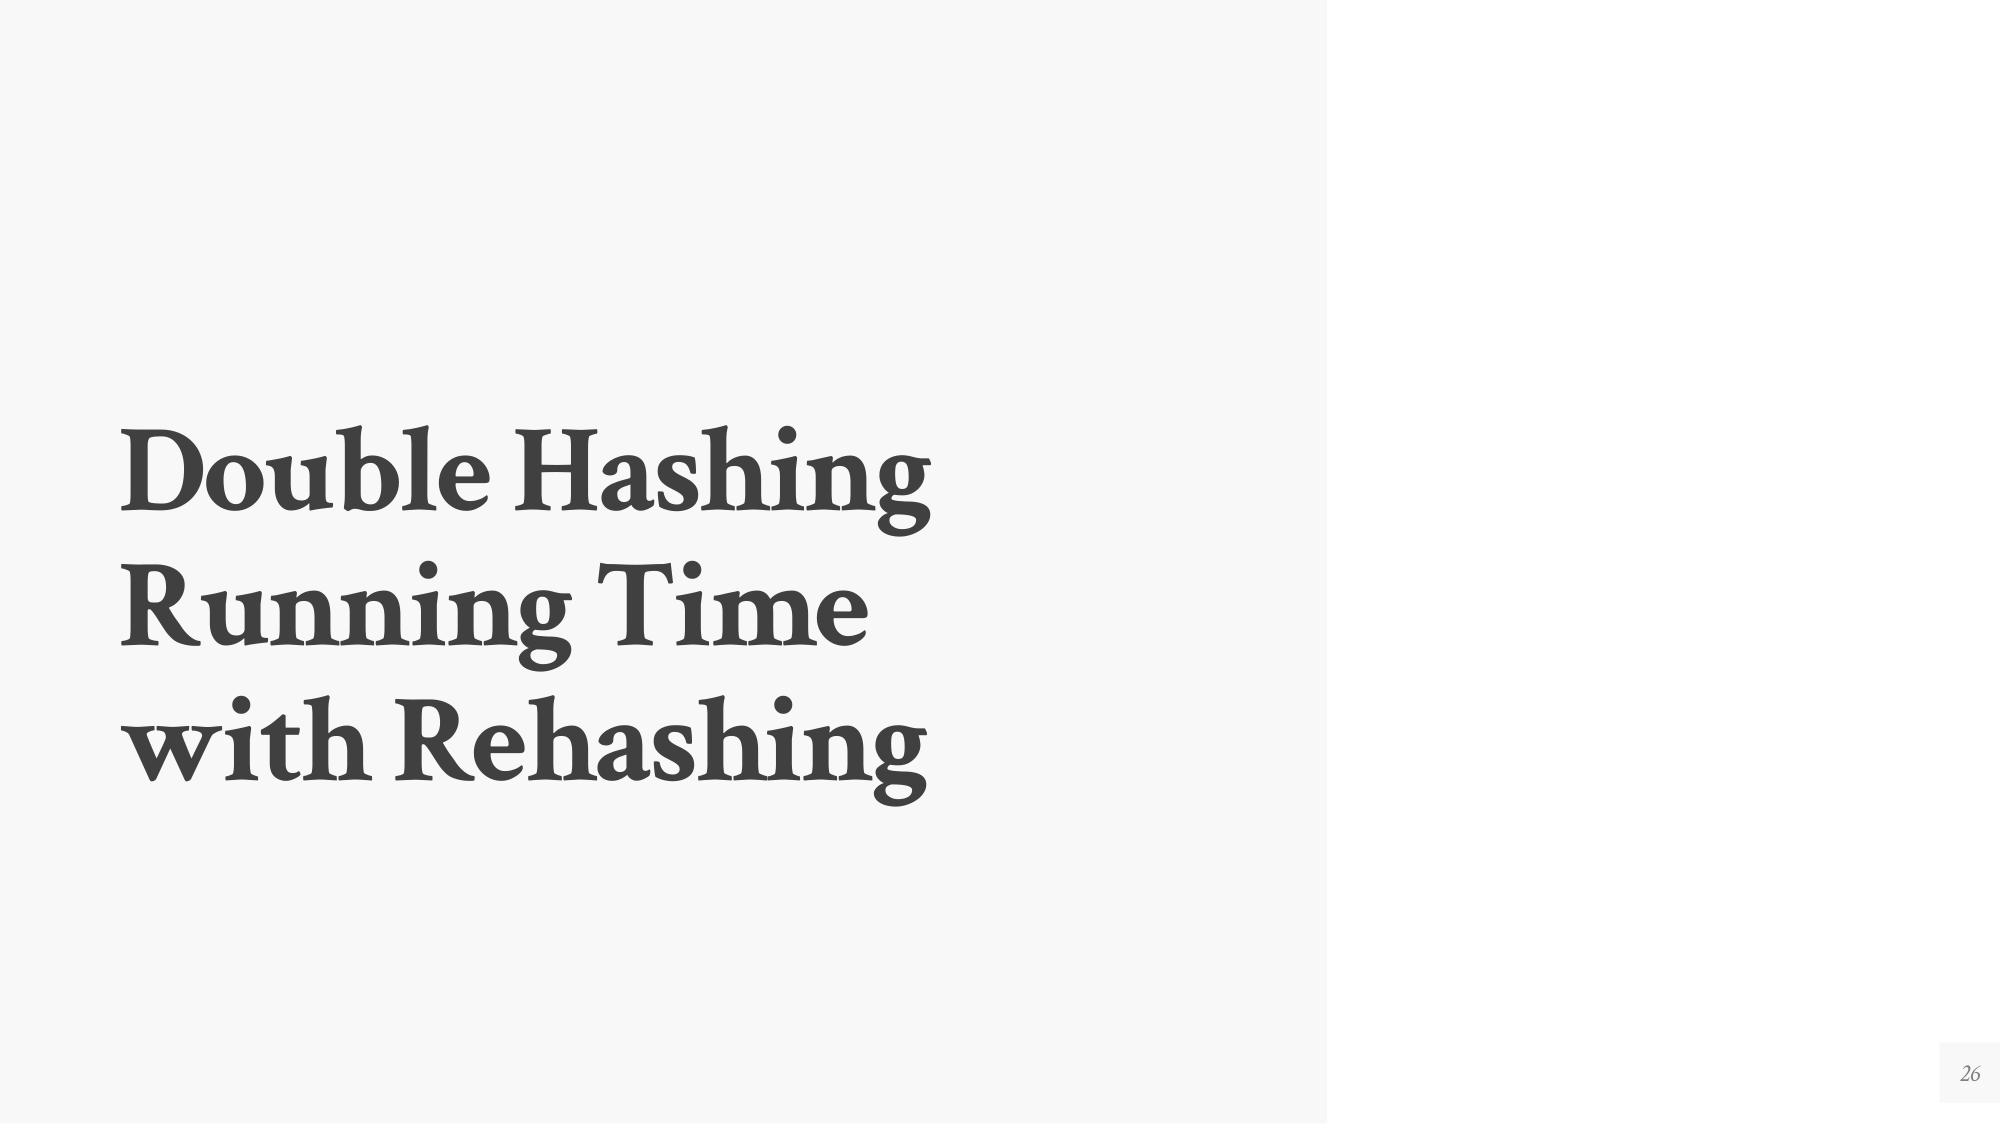

# Double Hashing Running Time with Rehashing
26